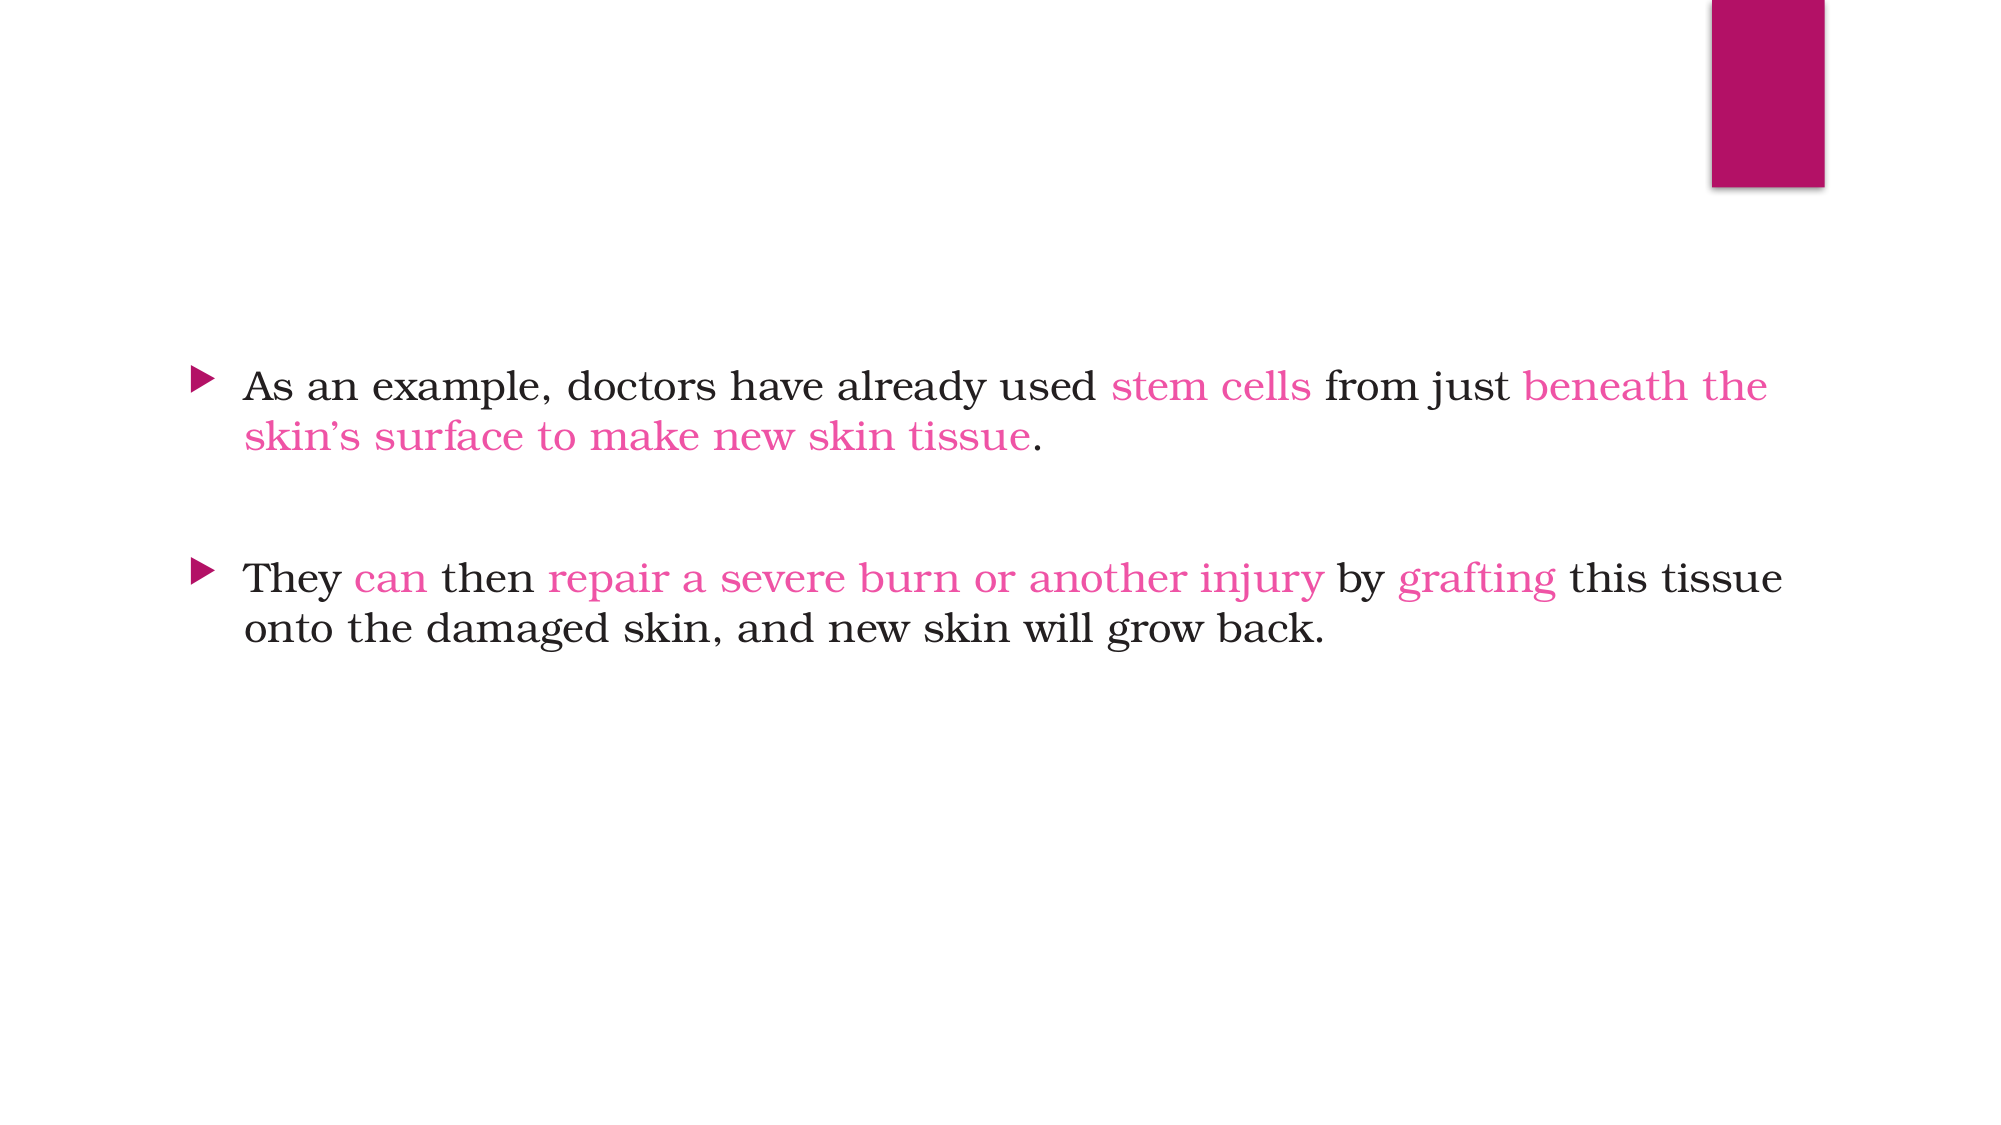

As an example, doctors have already used stem cells from just beneath the skin’s surface to make new skin tissue.

They can then repair a severe burn or another injury by grafting this tissue onto the damaged skin, and new skin will grow back.